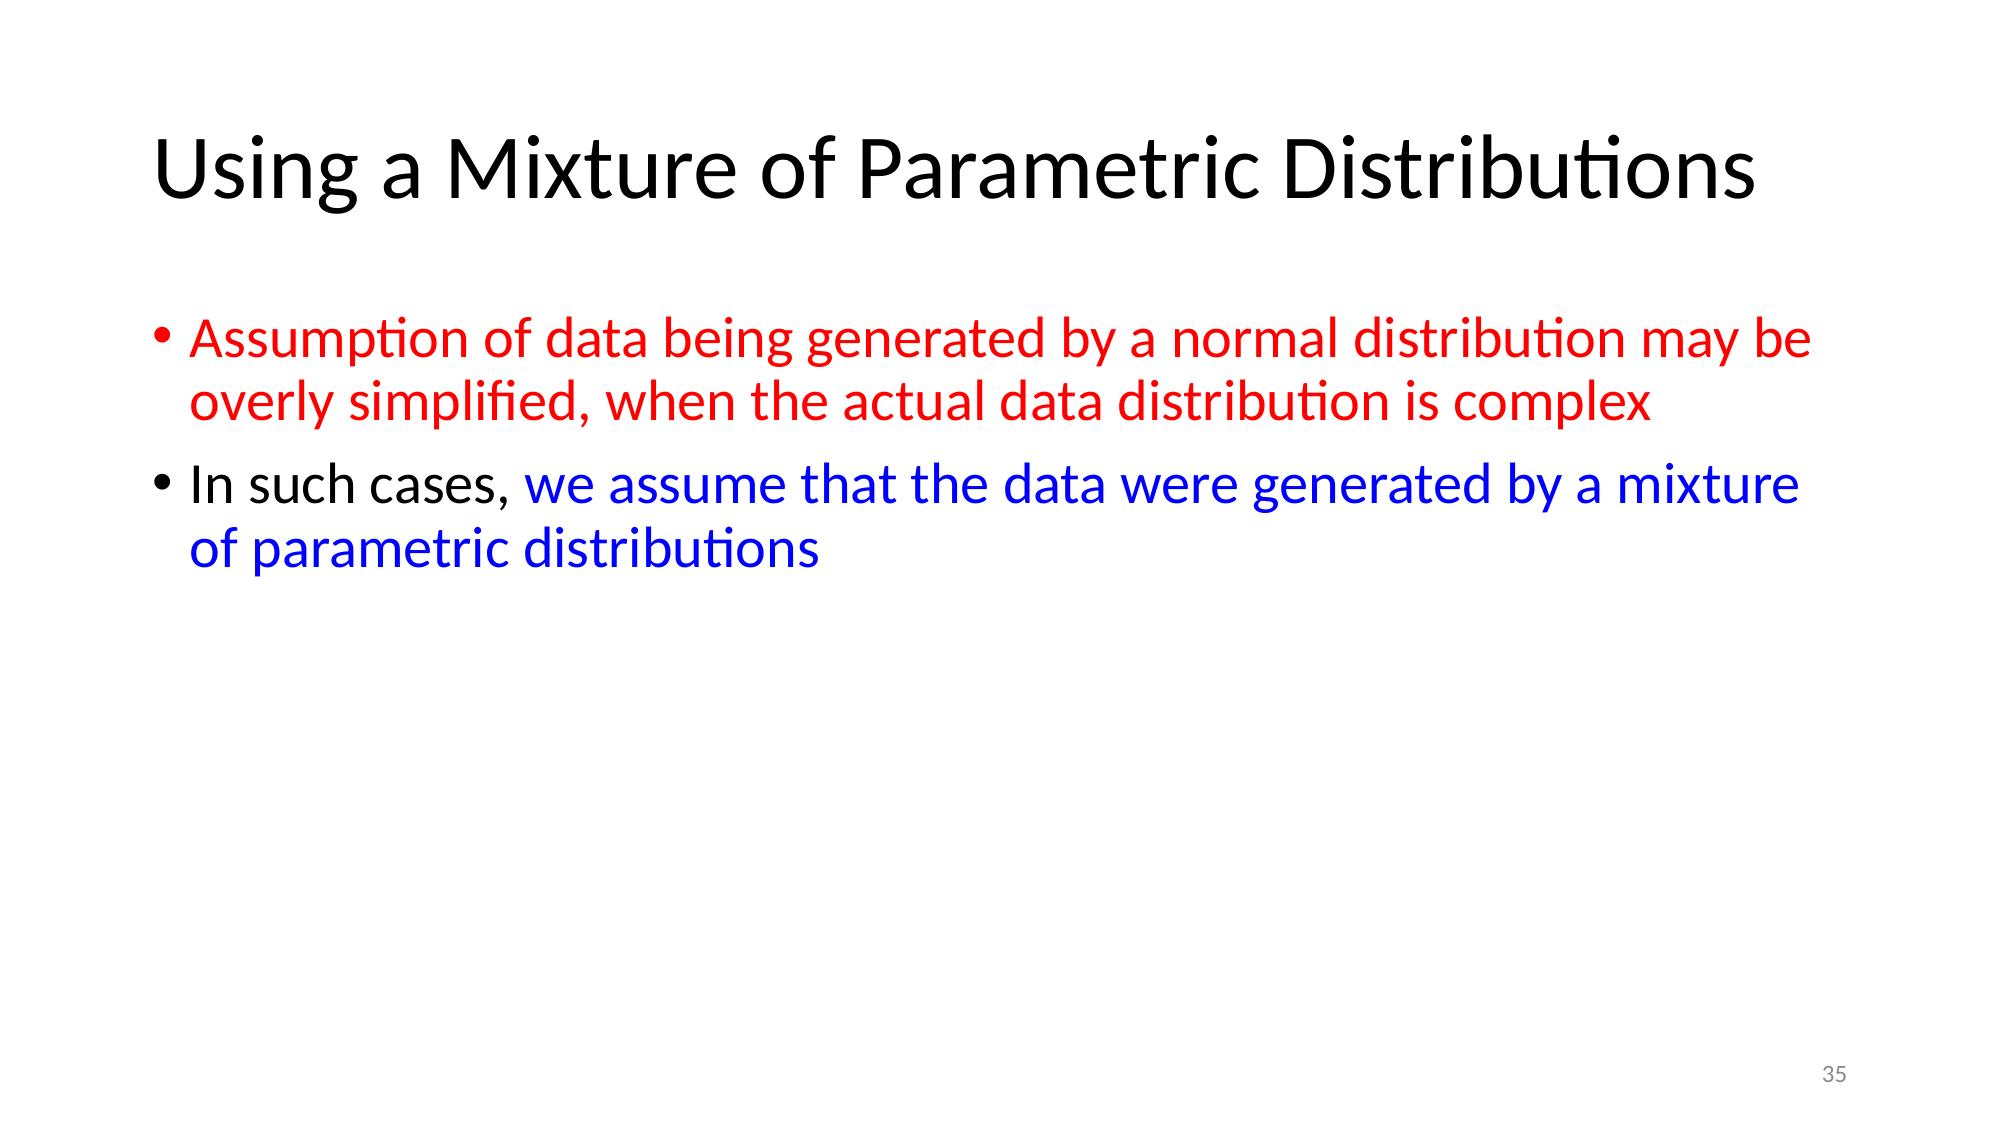

# Using a Mixture of Parametric Distributions
Assumption of data being generated by a normal distribution may be overly simplified, when the actual data distribution is complex
In such cases, we assume that the data were generated by a mixture of parametric distributions
35